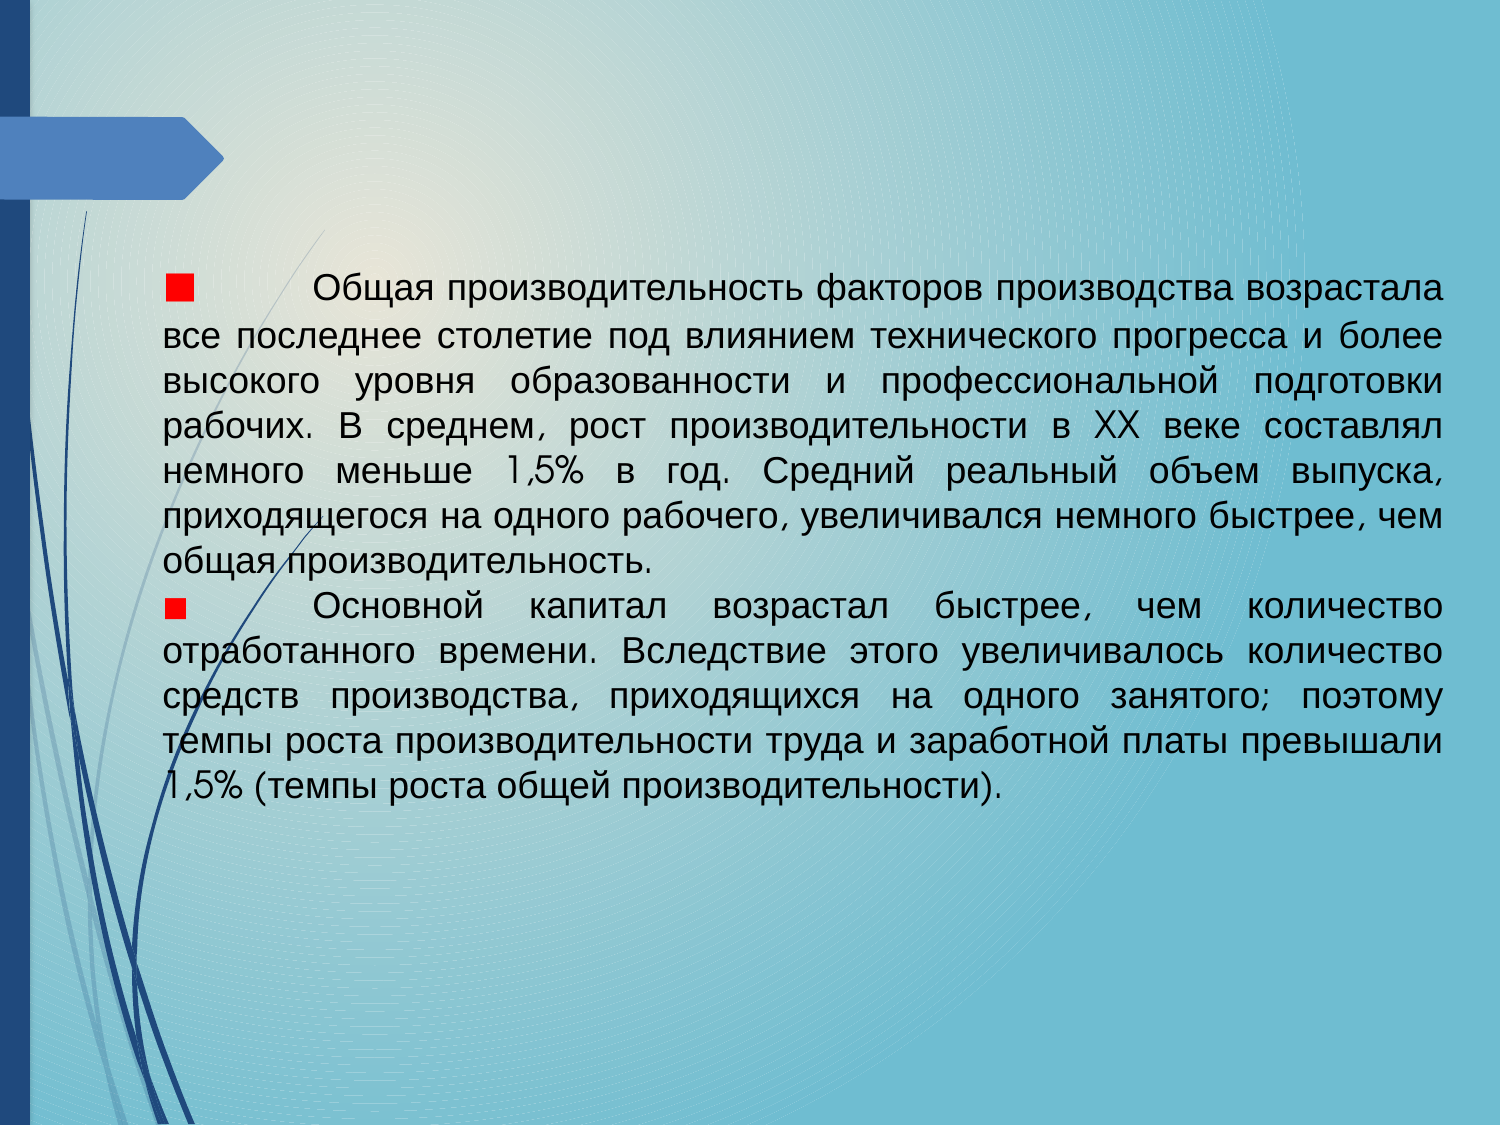

■	Общая производительность факторов производства возрастала все последнее столетие под влиянием технического прогресса и более высокого уровня образованности и профессиональной подготовки рабочих. В среднем, рост производительности в XX веке составлял немного меньше 1,5% в год. Средний реальный объем выпуска, приходящегося на одного рабочего, увеличивался немного быстрее, чем общая производительность.
■	Основной капитал возрастал быстрее, чем количество отработанного времени. Вследствие этого увеличивалось количество средств производства, приходящихся на одного занятого; поэтому темпы роста производительности труда и заработной платы превышали 1,5% (темпы роста общей производительности).